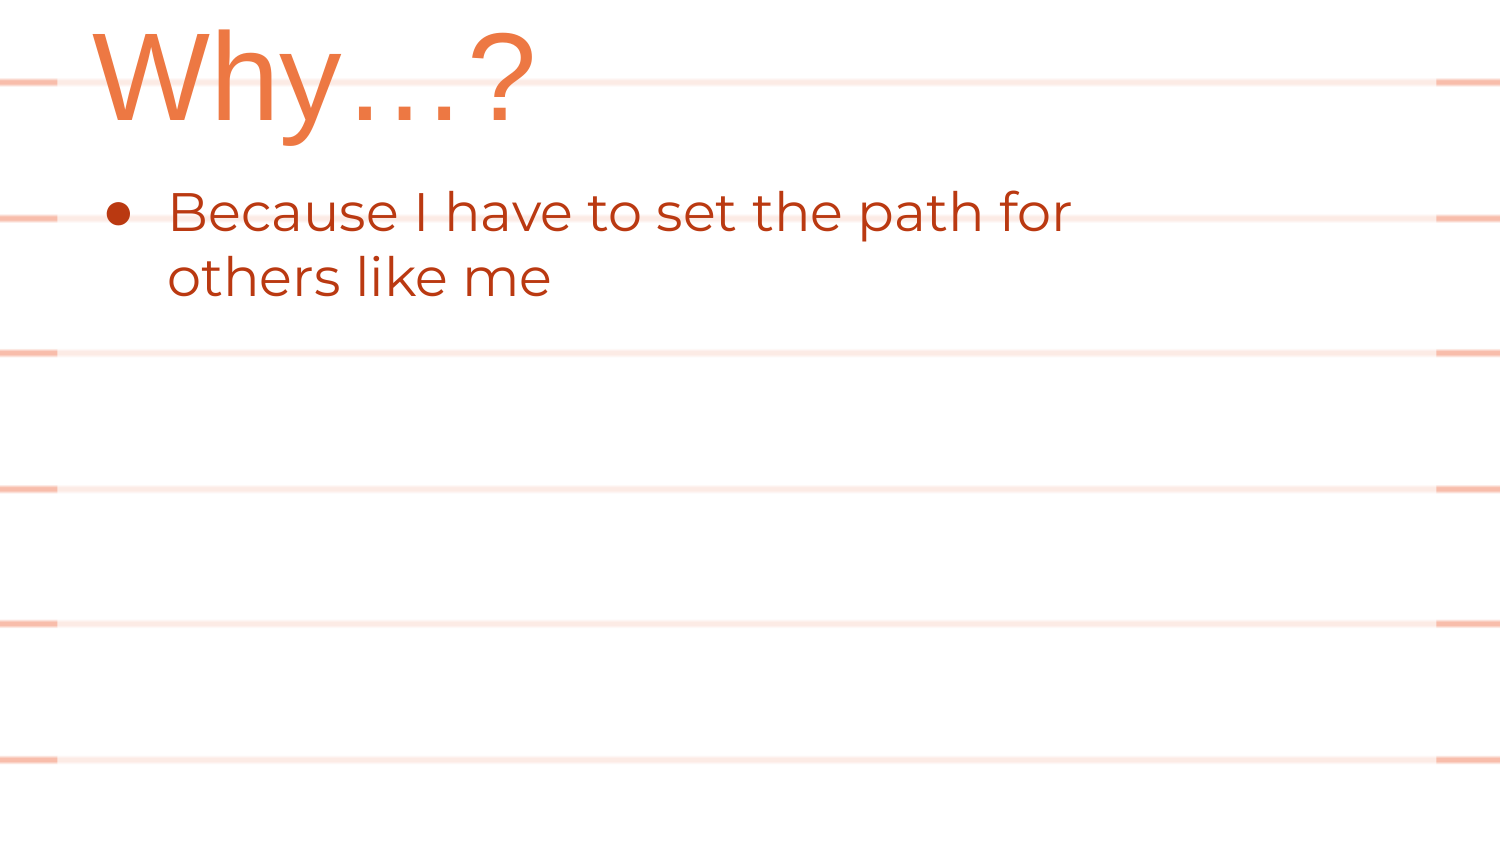

Why…?

Because I have to set the path for
others like me